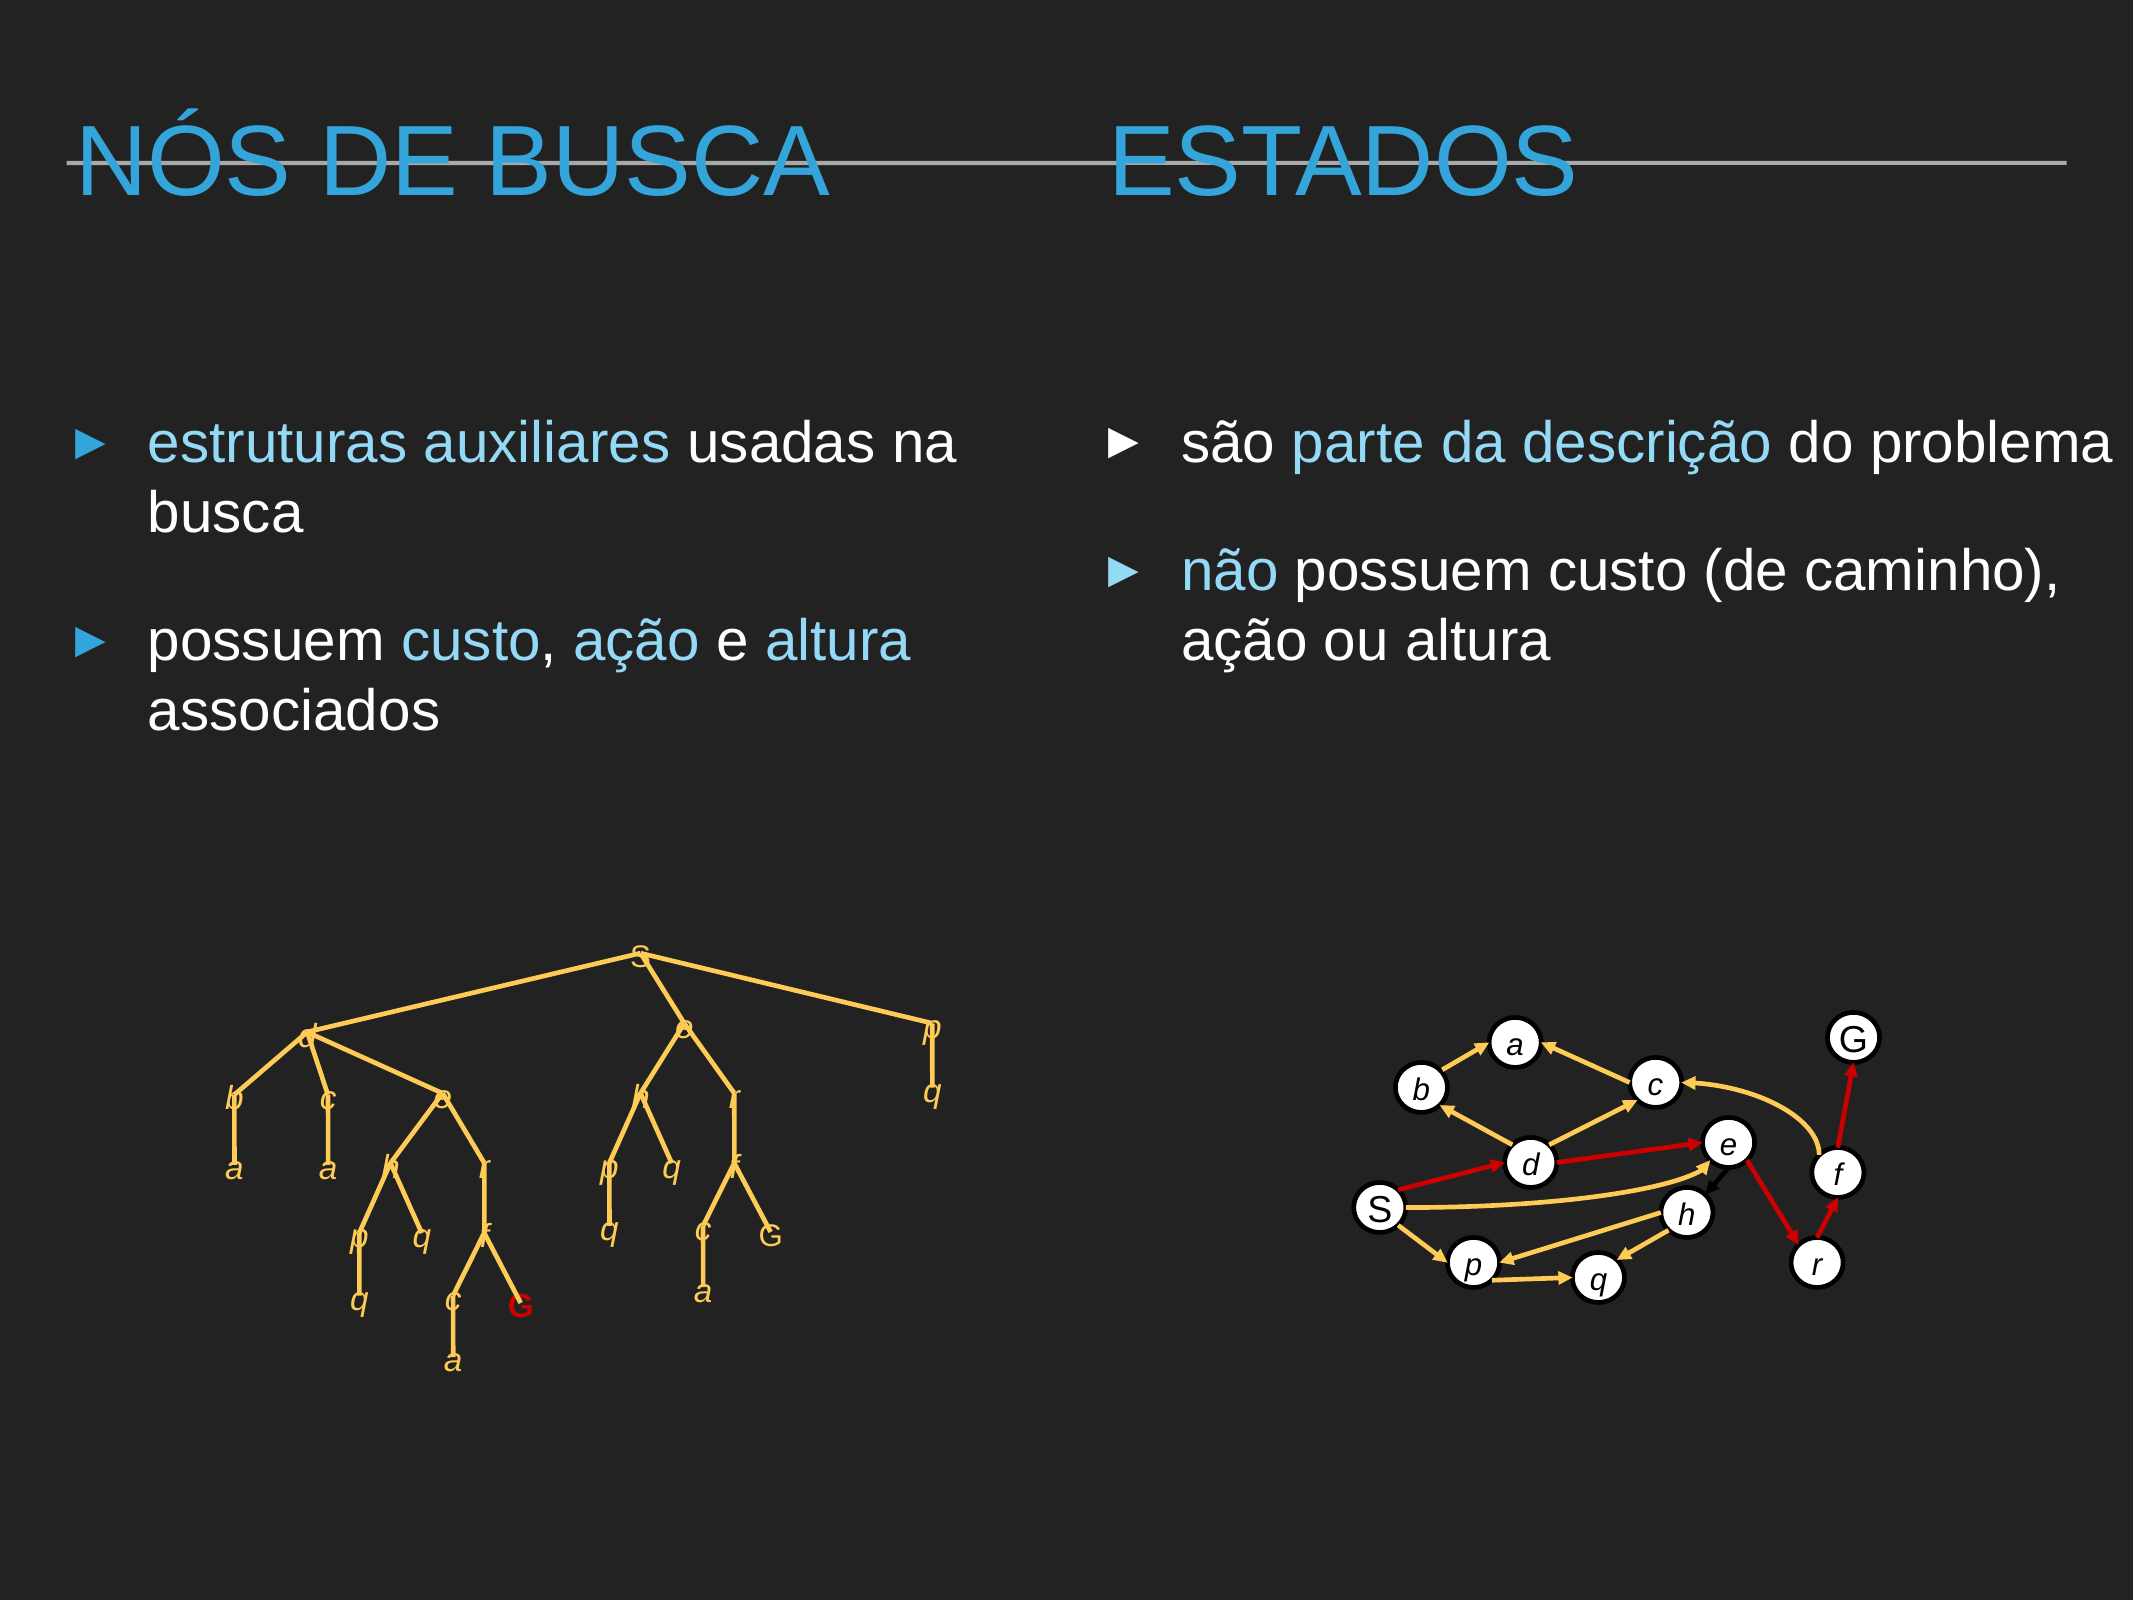

nós de busca
estados
estruturas auxiliares usadas na busca
possuem custo, ação e altura associados
são parte da descrição do problema
não possuem custo (de caminho), ação ou altura
S

e
p
d

q
e
h
r
b
c

h
r
p
q
f
a
a

q
c
p
q
f
G

a
q
c
G

a
G

a

c

b

e

d

f

S

h

p

r

q